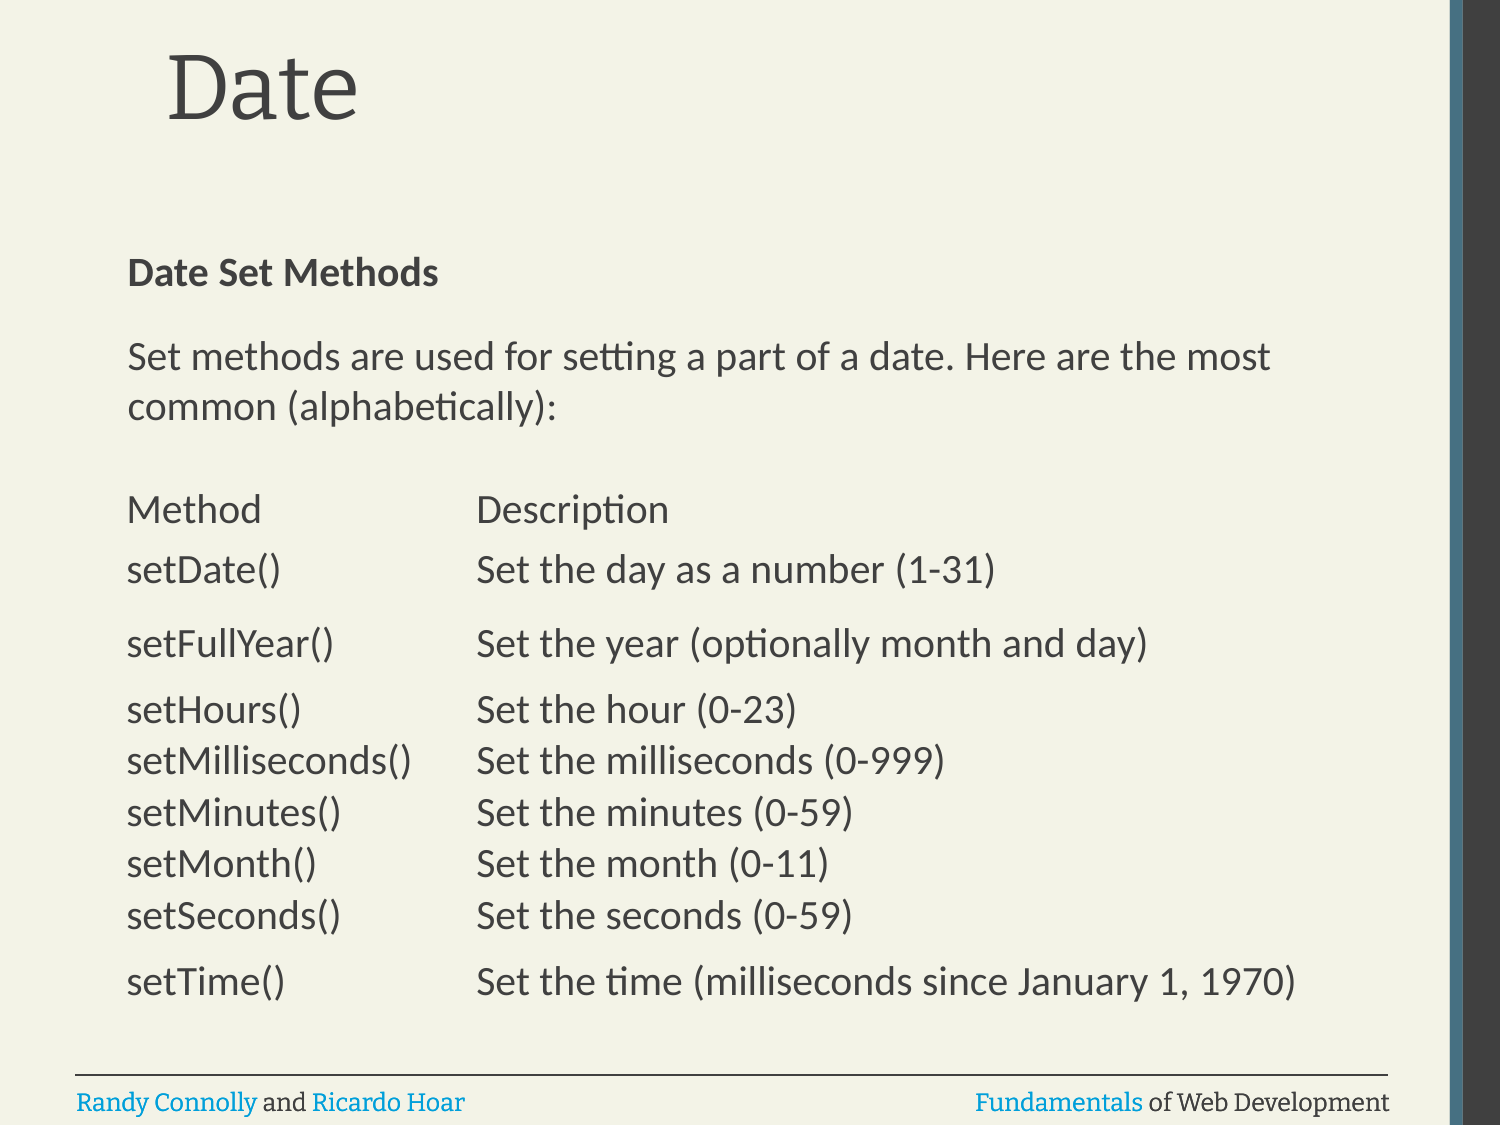

# Date
Date Set Methods
Set methods are used for setting a part of a date. Here are the most common (alphabetically):
| Method | Description |
| --- | --- |
| setDate() | Set the day as a number (1-31) |
| setFullYear() | Set the year (optionally month and day) |
| setHours() | Set the hour (0-23) |
| setMilliseconds() | Set the milliseconds (0-999) |
| setMinutes() | Set the minutes (0-59) |
| setMonth() | Set the month (0-11) |
| setSeconds() | Set the seconds (0-59) |
| setTime() | Set the time (milliseconds since January 1, 1970) |